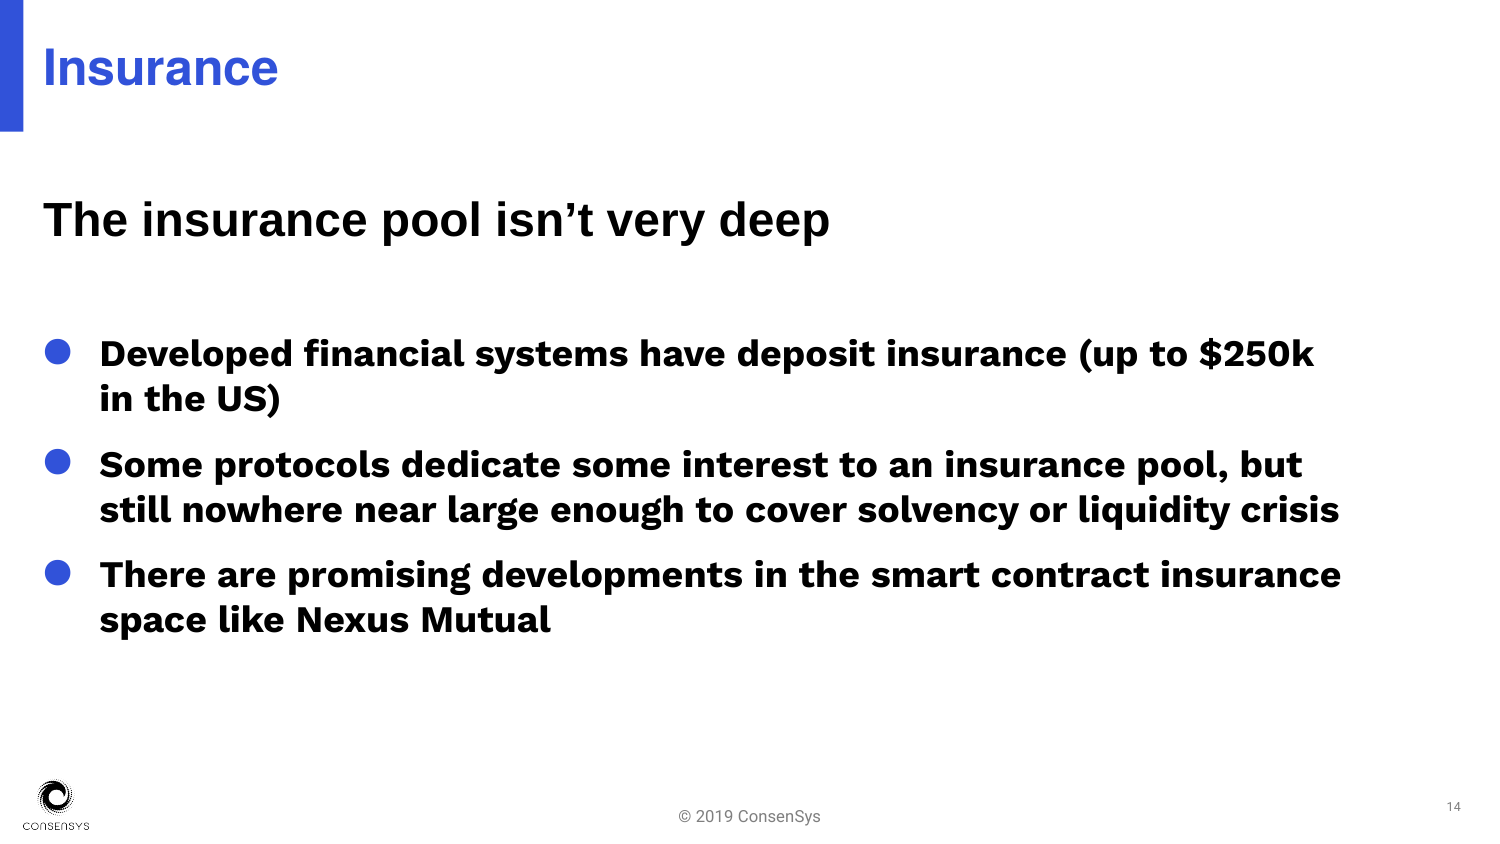

# Insurance
The insurance pool isn’t very deep

Developed financial systems have deposit insurance (up to $250k in the US)
Some protocols dedicate some interest to an insurance pool, but still nowhere near large enough to cover solvency or liquidity crisis
There are promising developments in the smart contract insurance space like Nexus Mutual

14